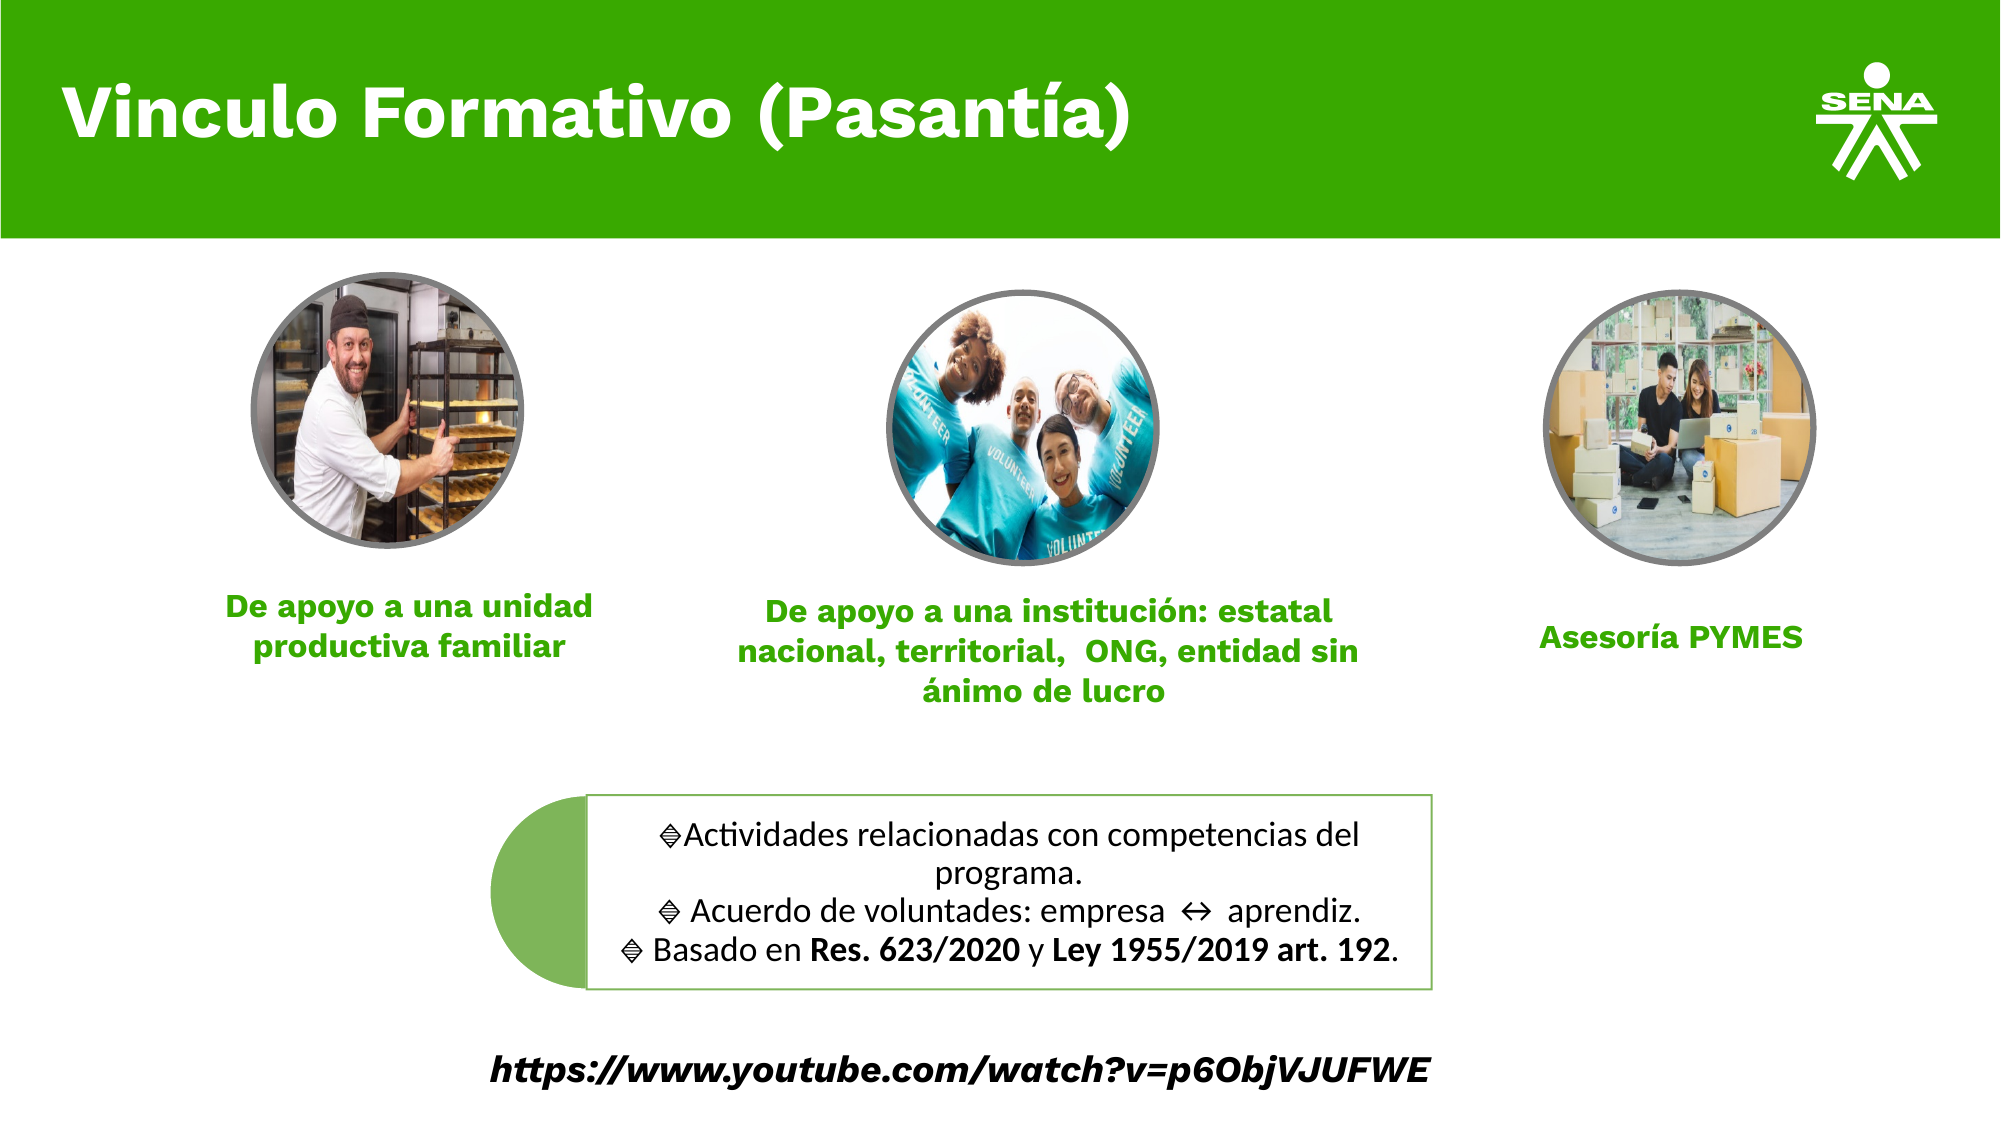

# Vinculo Formativo (Pasantía)

De apoyo a una unidad productiva familiar
De apoyo a una institución: estatal nacional, territorial,  ONG, entidad sin ánimo de lucro
Asesoría PYMES
🔹Actividades relacionadas con competencias del programa.
🔹 Acuerdo de voluntades: empresa ↔ aprendiz.
🔹 Basado en Res. 623/2020 y Ley 1955/2019 art. 192.
https://www.youtube.com/watch?v=p6ObjVJUFWE